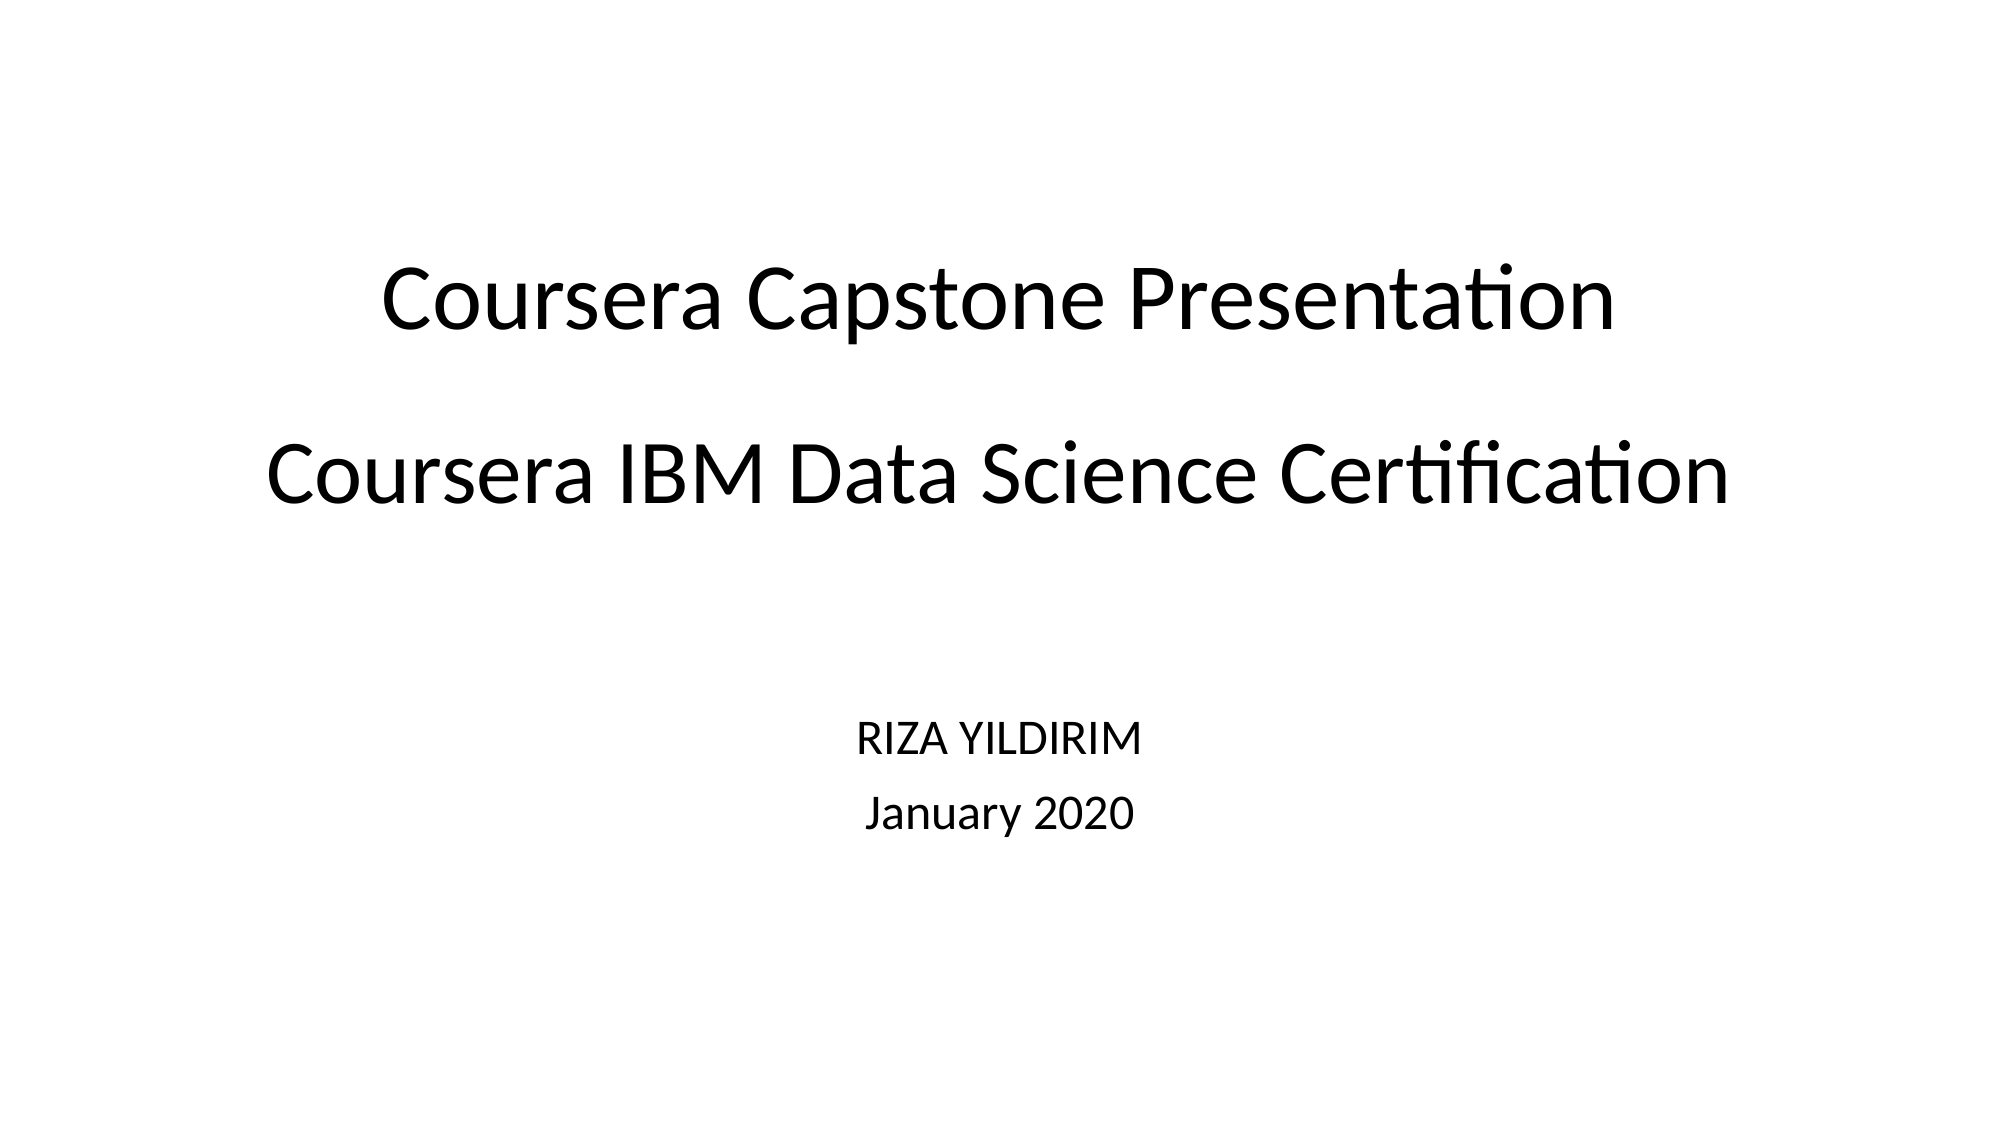

# Coursera Capstone Presentation
Coursera IBM Data Science Certification
RIZA YILDIRIM
January 2020